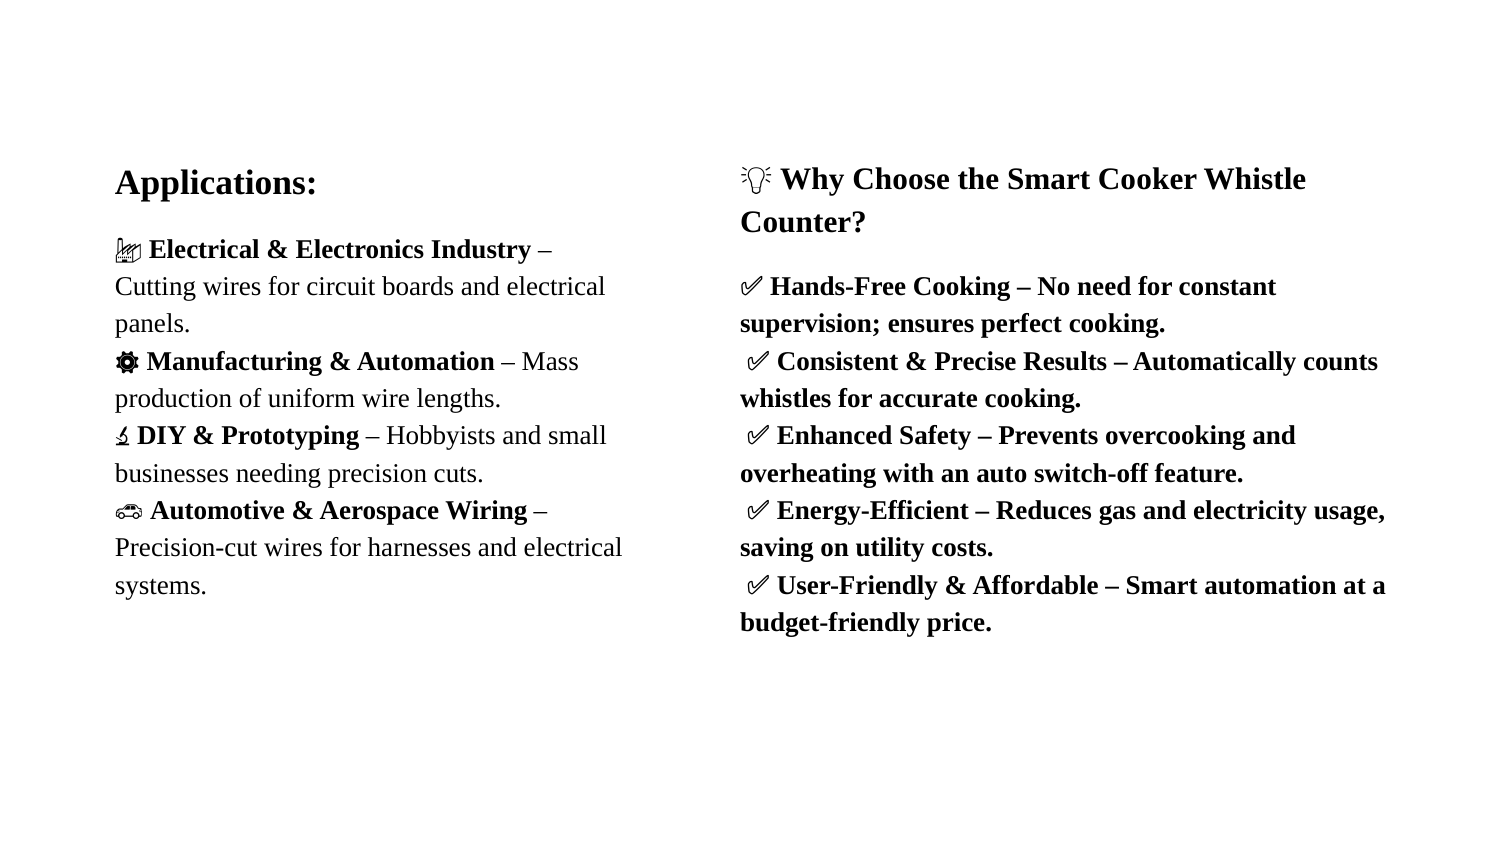

Applications:
🏭 Electrical & Electronics Industry – Cutting wires for circuit boards and electrical panels.
⚙️ Manufacturing & Automation – Mass production of uniform wire lengths.
🔬 DIY & Prototyping – Hobbyists and small businesses needing precision cuts.
🚗 Automotive & Aerospace Wiring – Precision-cut wires for harnesses and electrical systems.
💡 Why Choose the Smart Cooker Whistle Counter?
✅ Hands-Free Cooking – No need for constant supervision; ensures perfect cooking.
 ✅ Consistent & Precise Results – Automatically counts whistles for accurate cooking.
 ✅ Enhanced Safety – Prevents overcooking and overheating with an auto switch-off feature.
 ✅ Energy-Efficient – Reduces gas and electricity usage, saving on utility costs.
 ✅ User-Friendly & Affordable – Smart automation at a budget-friendly price.